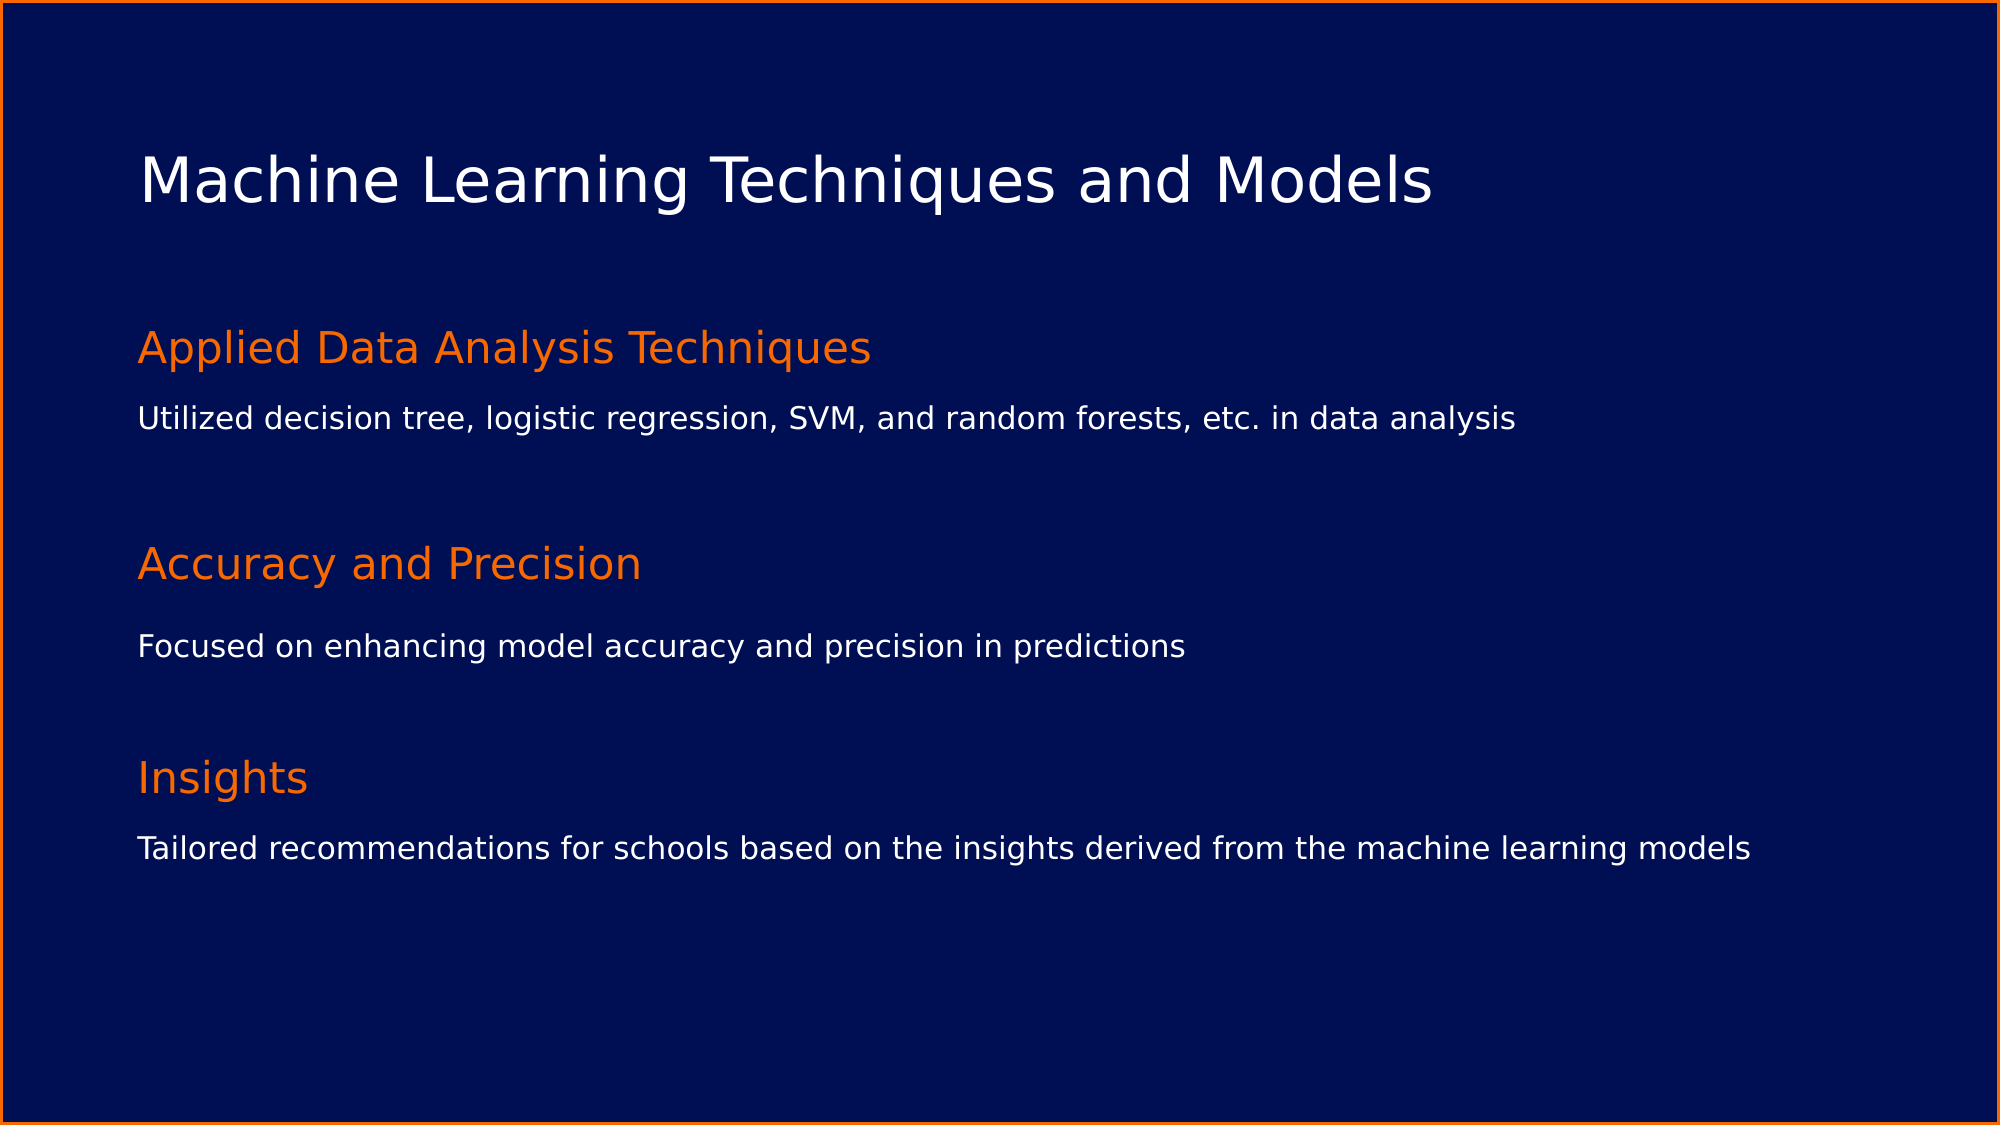

Machine Learning Techniques and Models

Applied Data Analysis Techniques

Utilized decision tree, logistic regression, SVM, and random forests, etc. in data analysis
Accuracy and Precision
Focused on enhancing model accuracy and precision in predictions
Insights
Tailored recommendations for schools based on the insights derived from the machine learning models